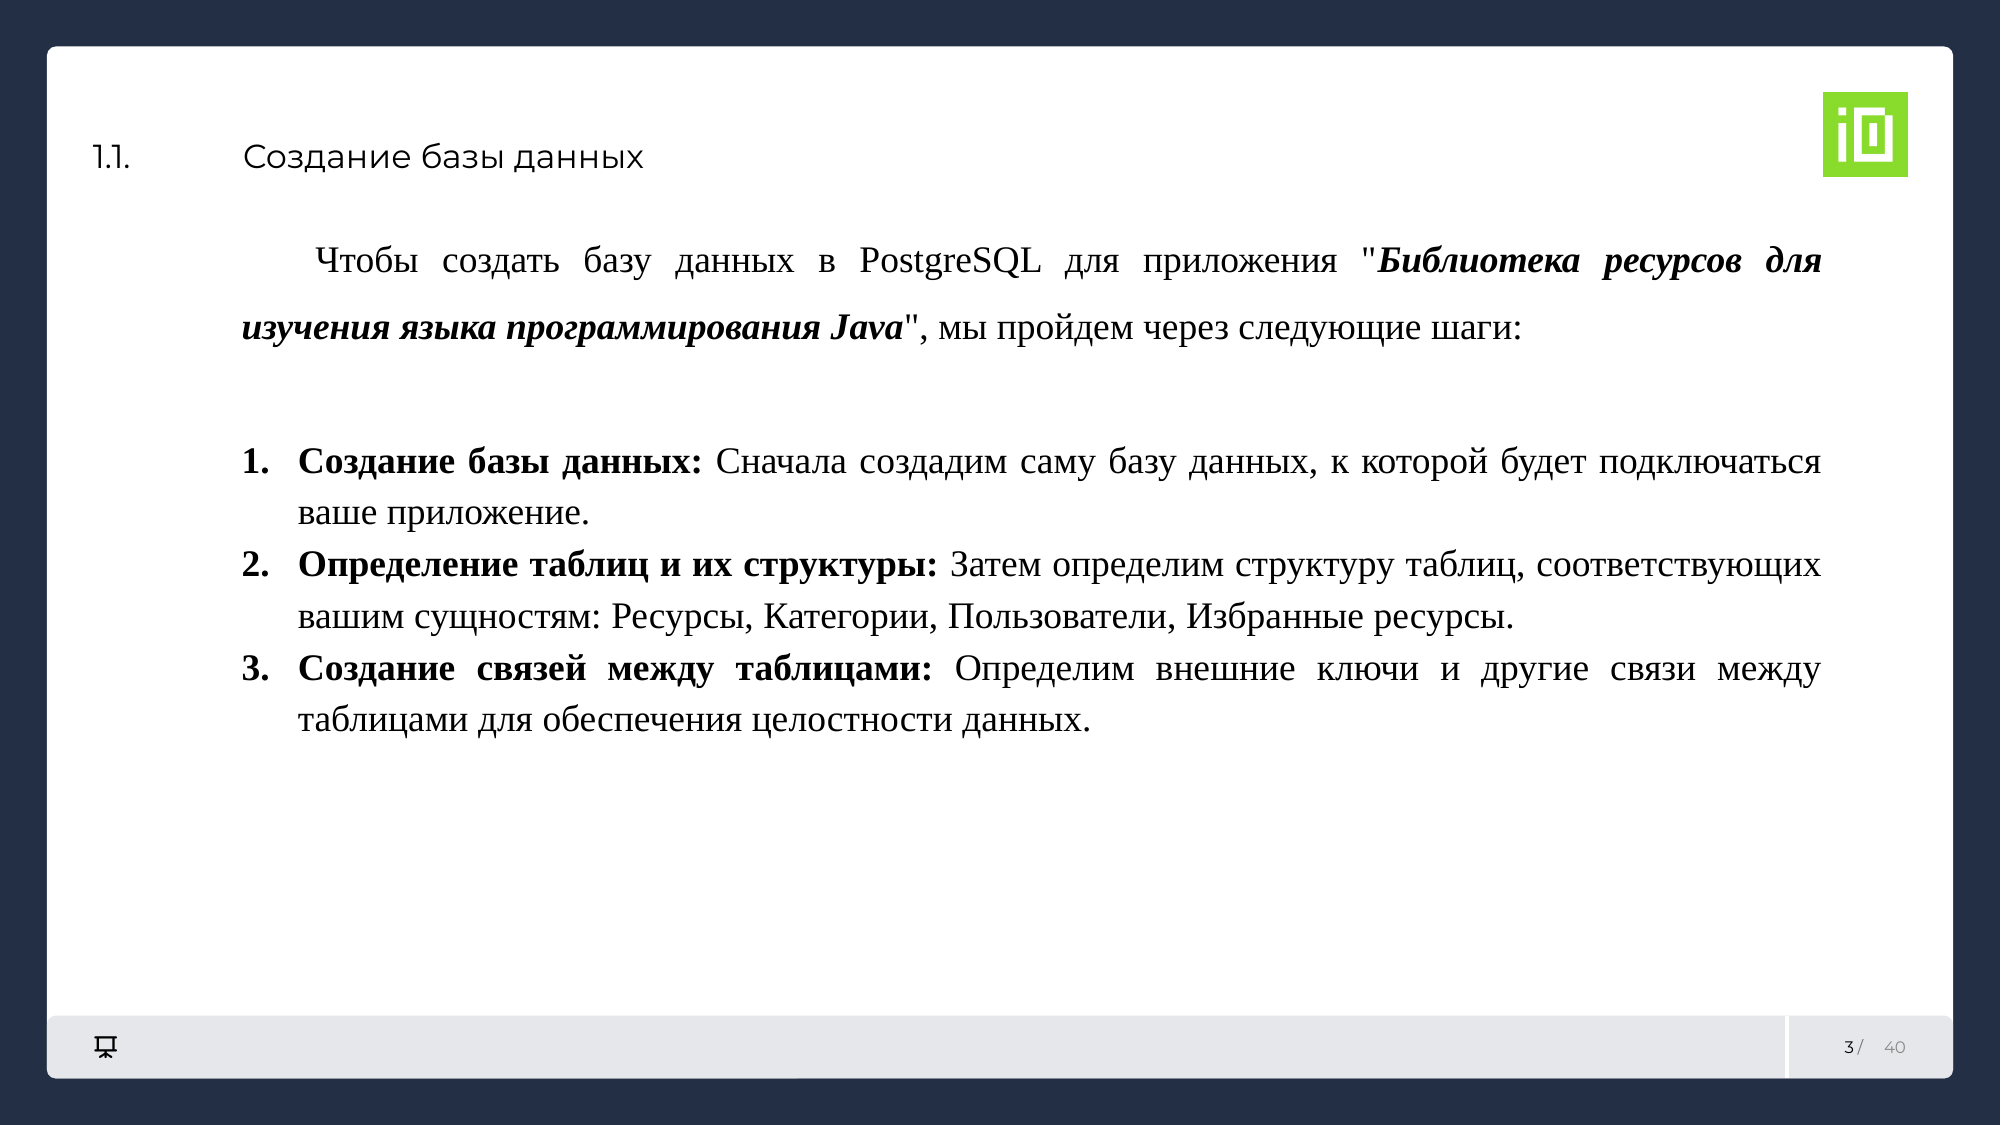

# 1.1.	Создание базы данных
Чтобы создать базу данных в PostgreSQL для приложения "Библиотека ресурсов для изучения языка программирования Java", мы пройдем через следующие шаги:

Создание базы данных: Сначала создадим саму базу данных, к которой будет подключаться ваше приложение.
Определение таблиц и их структуры: Затем определим структуру таблиц, соответствующих вашим сущностям: Ресурсы, Категории, Пользователи, Избранные ресурсы.
Создание связей между таблицами: Определим внешние ключи и другие связи между таблицами для обеспечения целостности данных.

3
40